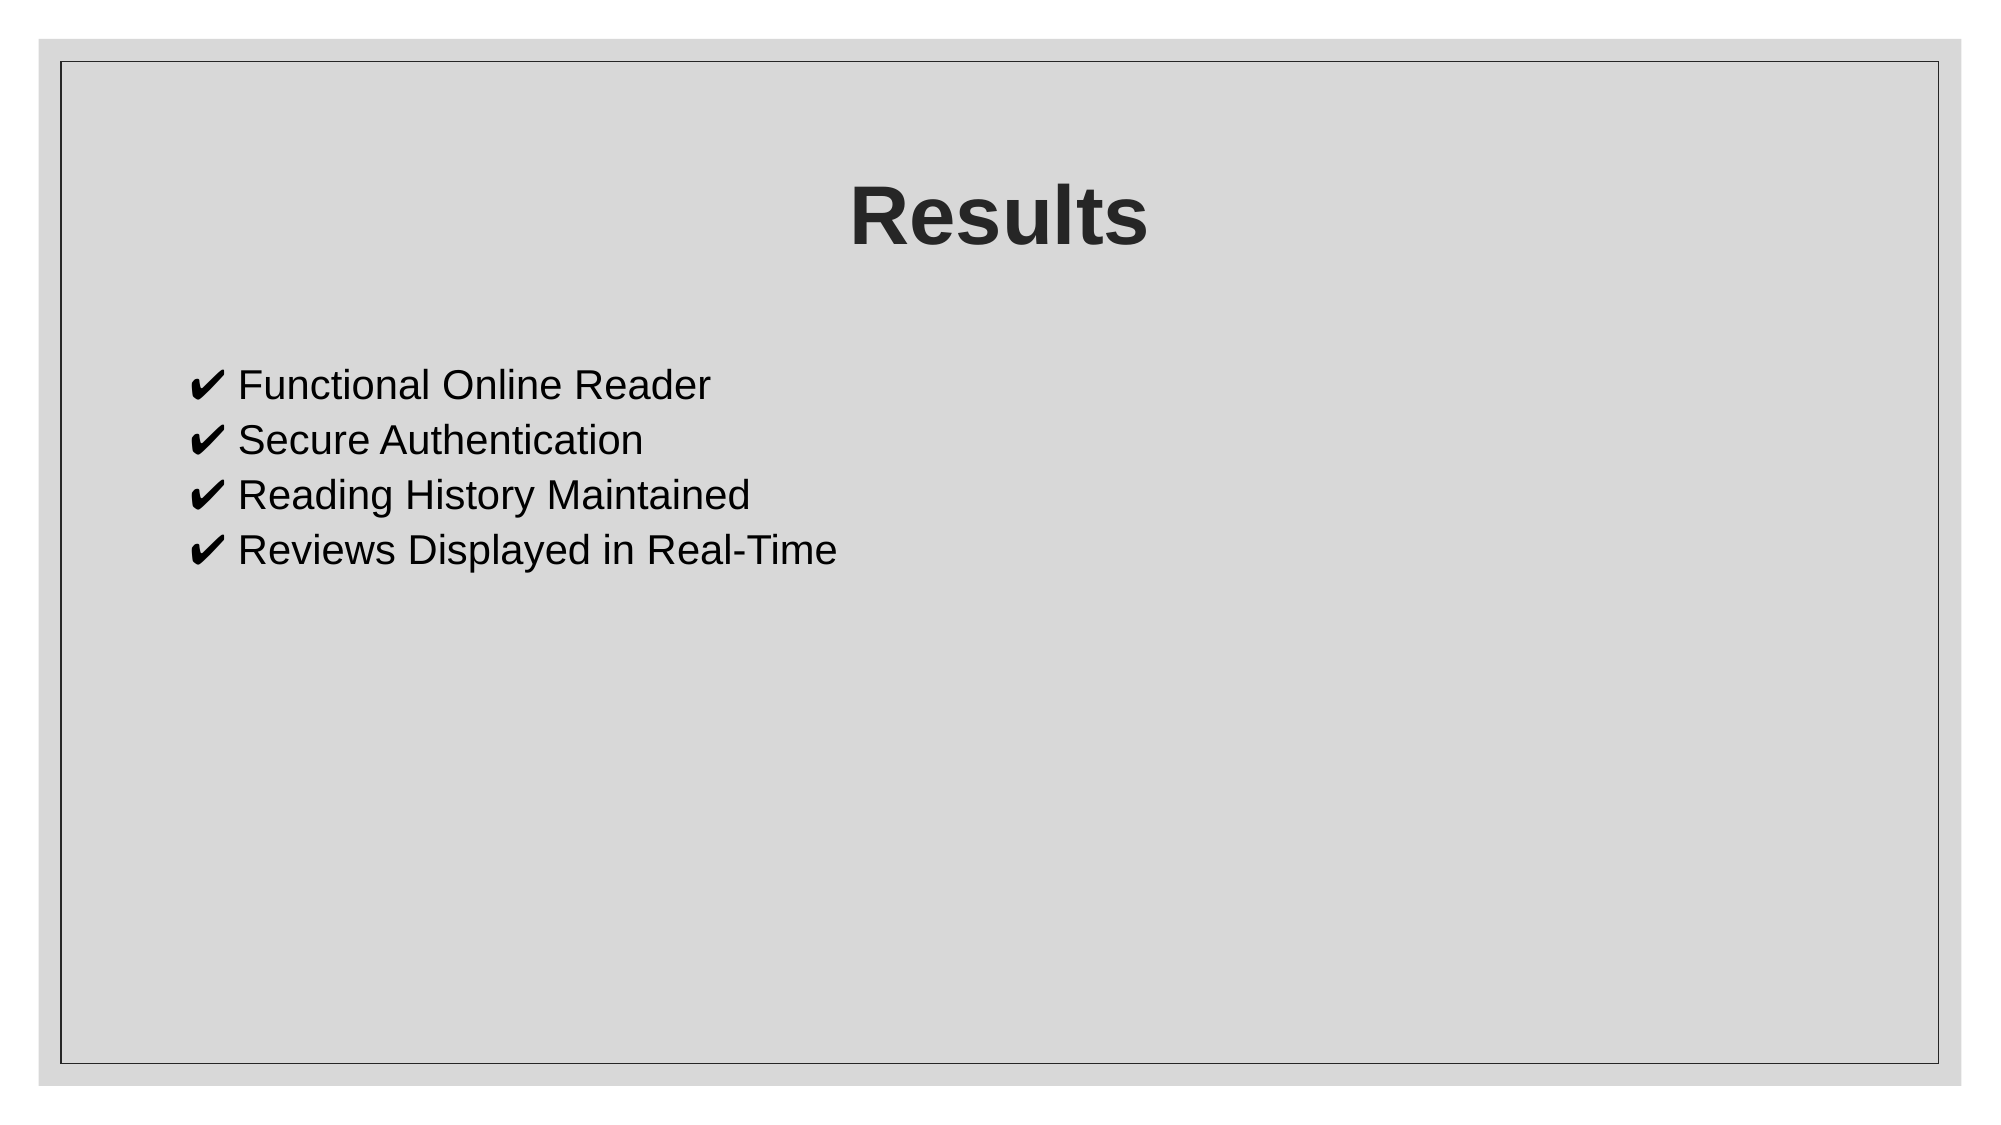

# Results
✔ Functional Online Reader
✔ Secure Authentication
✔ Reading History Maintained
✔ Reviews Displayed in Real-Time